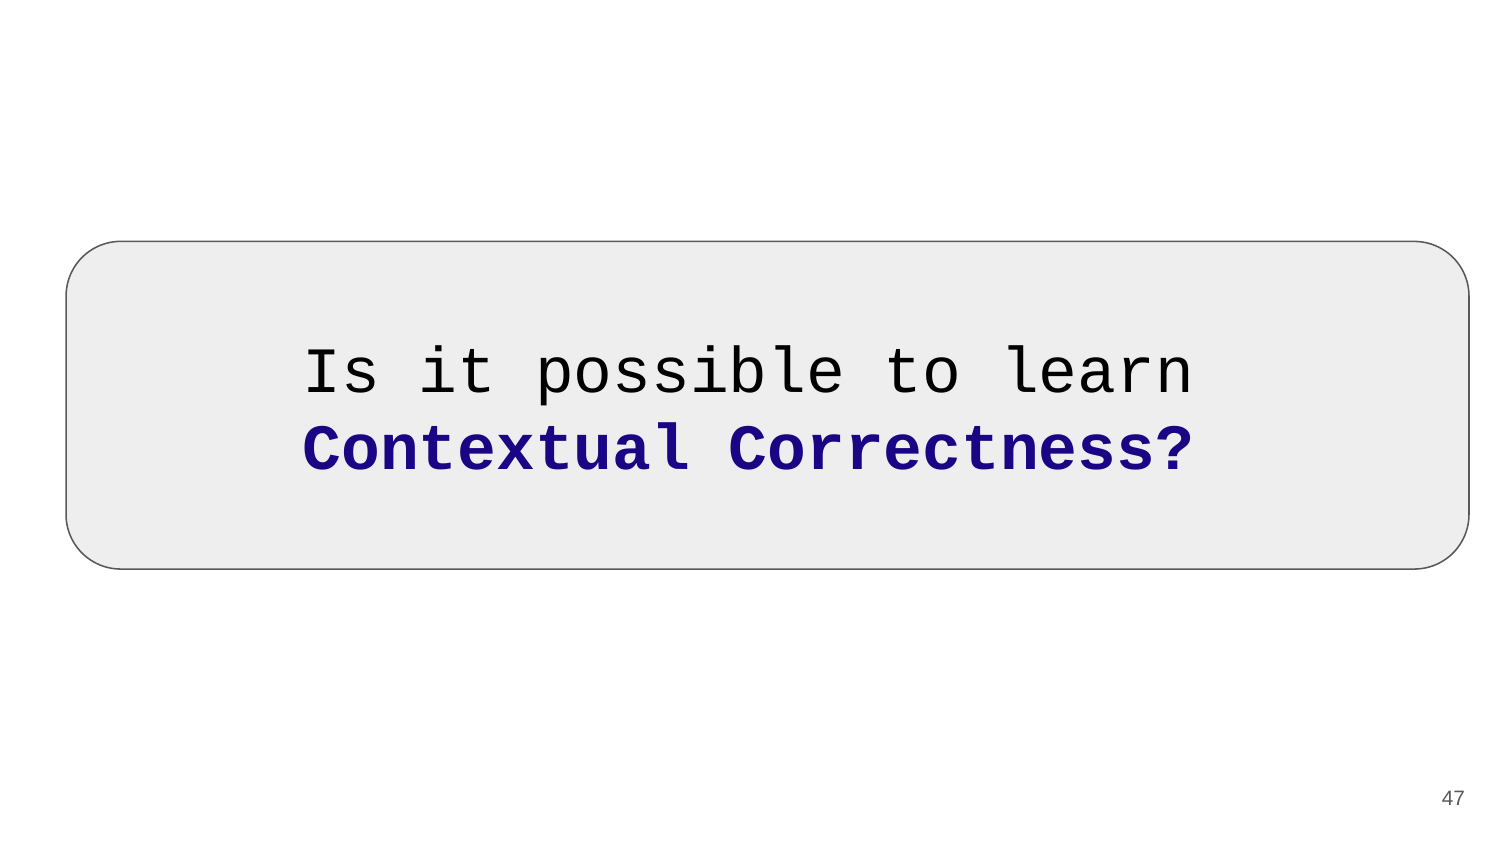

Is it possible to learn
Contextual Correctness?
47